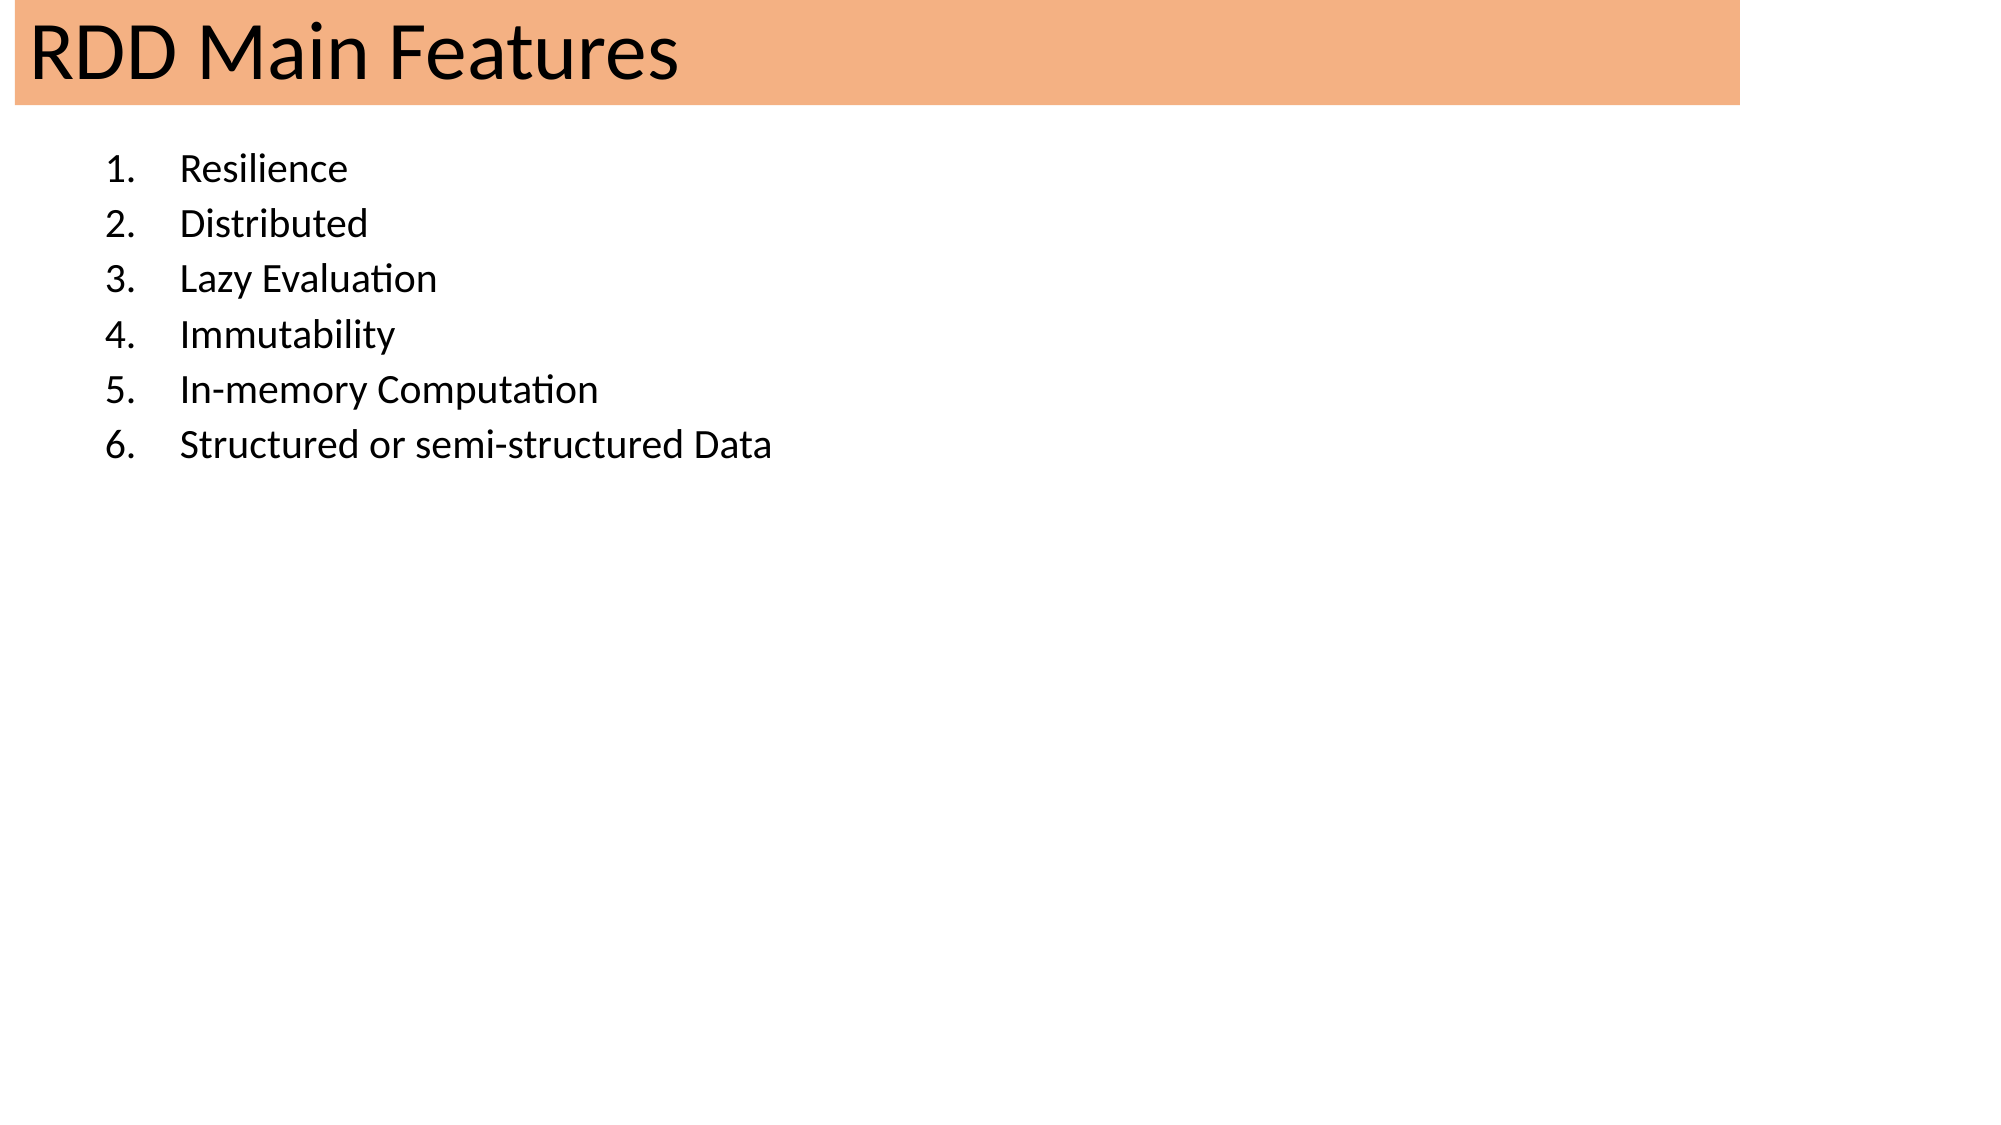

# RDD Main Features
Resilience
Distributed
Lazy Evaluation
Immutability
In-memory Computation
Structured or semi-structured Data